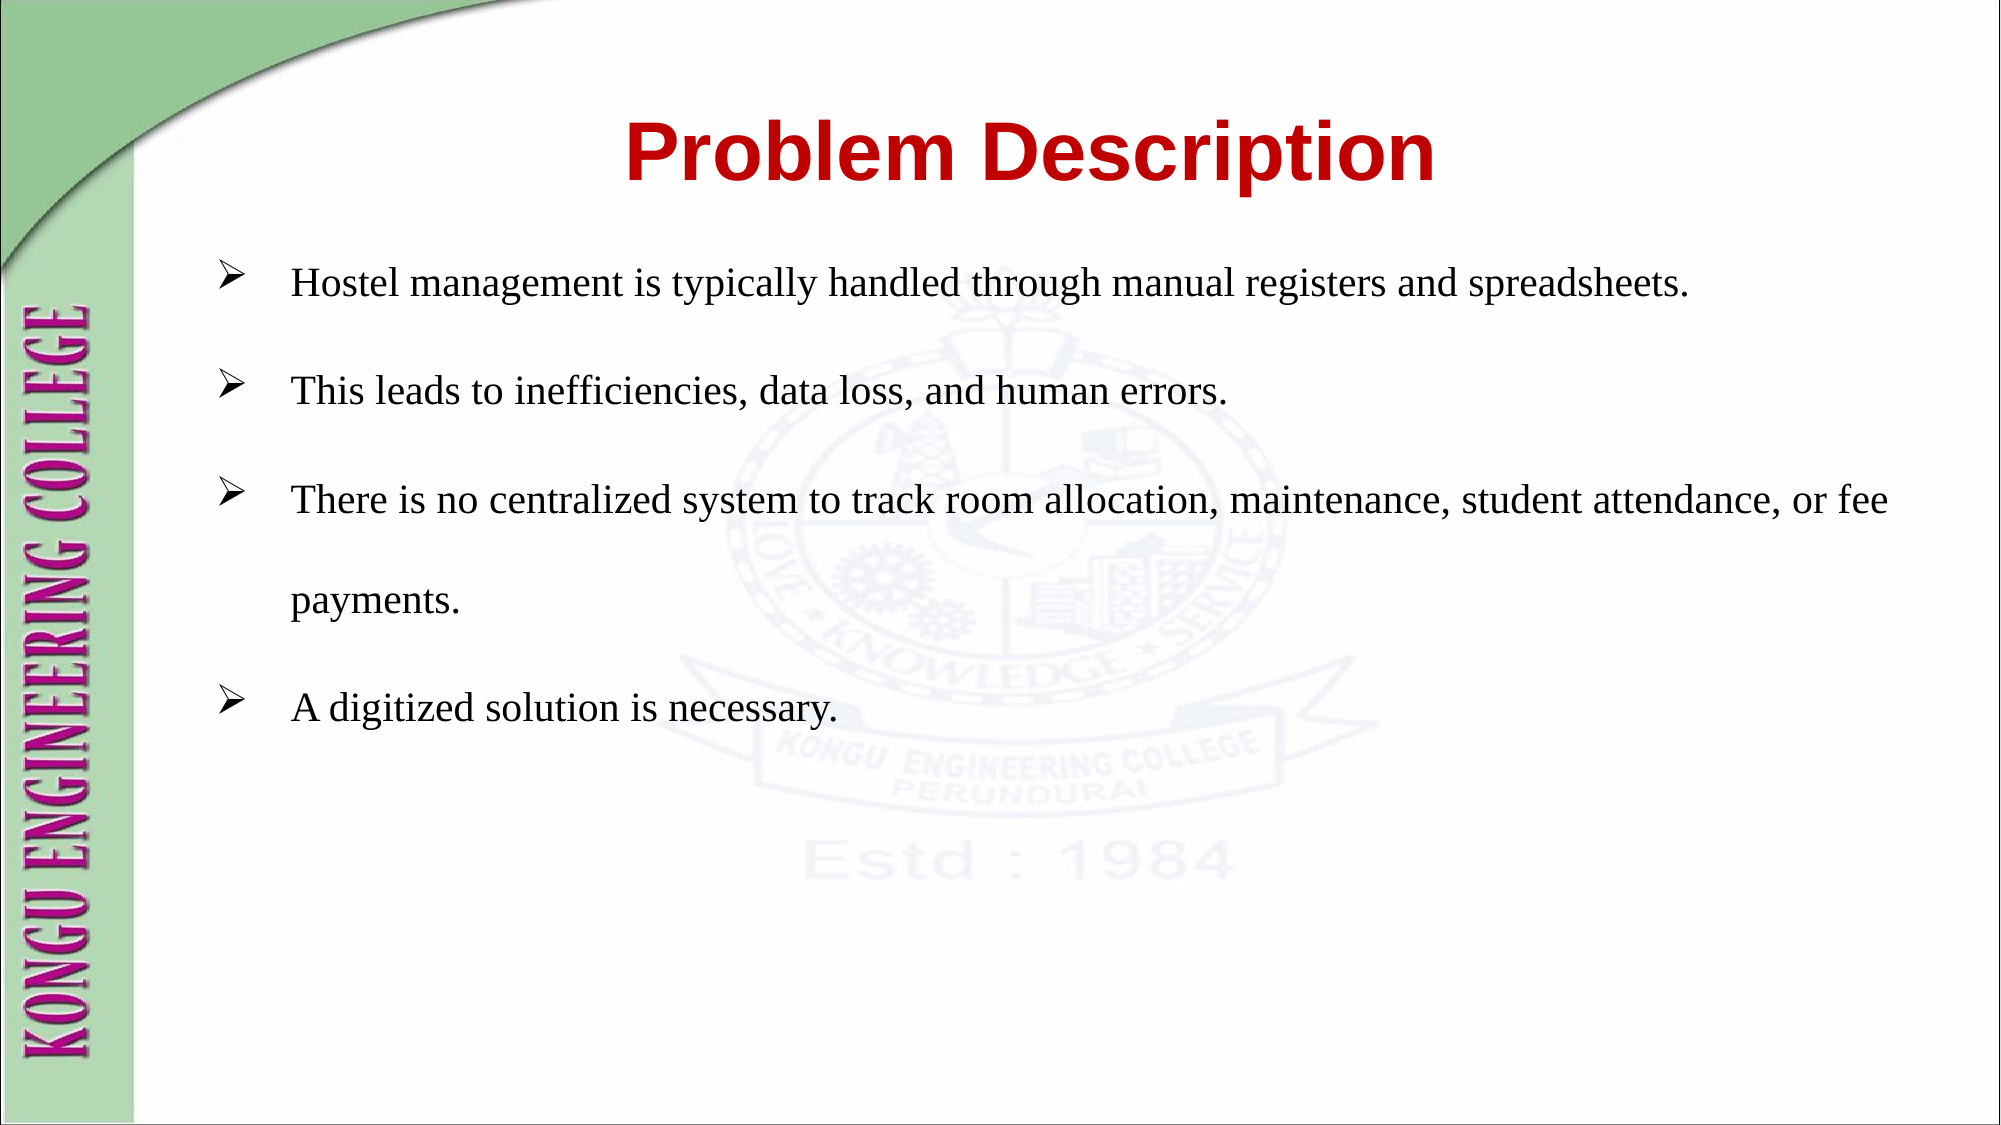

# Problem Description
Hostel management is typically handled through manual registers and spreadsheets.
This leads to inefficiencies, data loss, and human errors.
There is no centralized system to track room allocation, maintenance, student attendance, or fee payments.
A digitized solution is necessary.